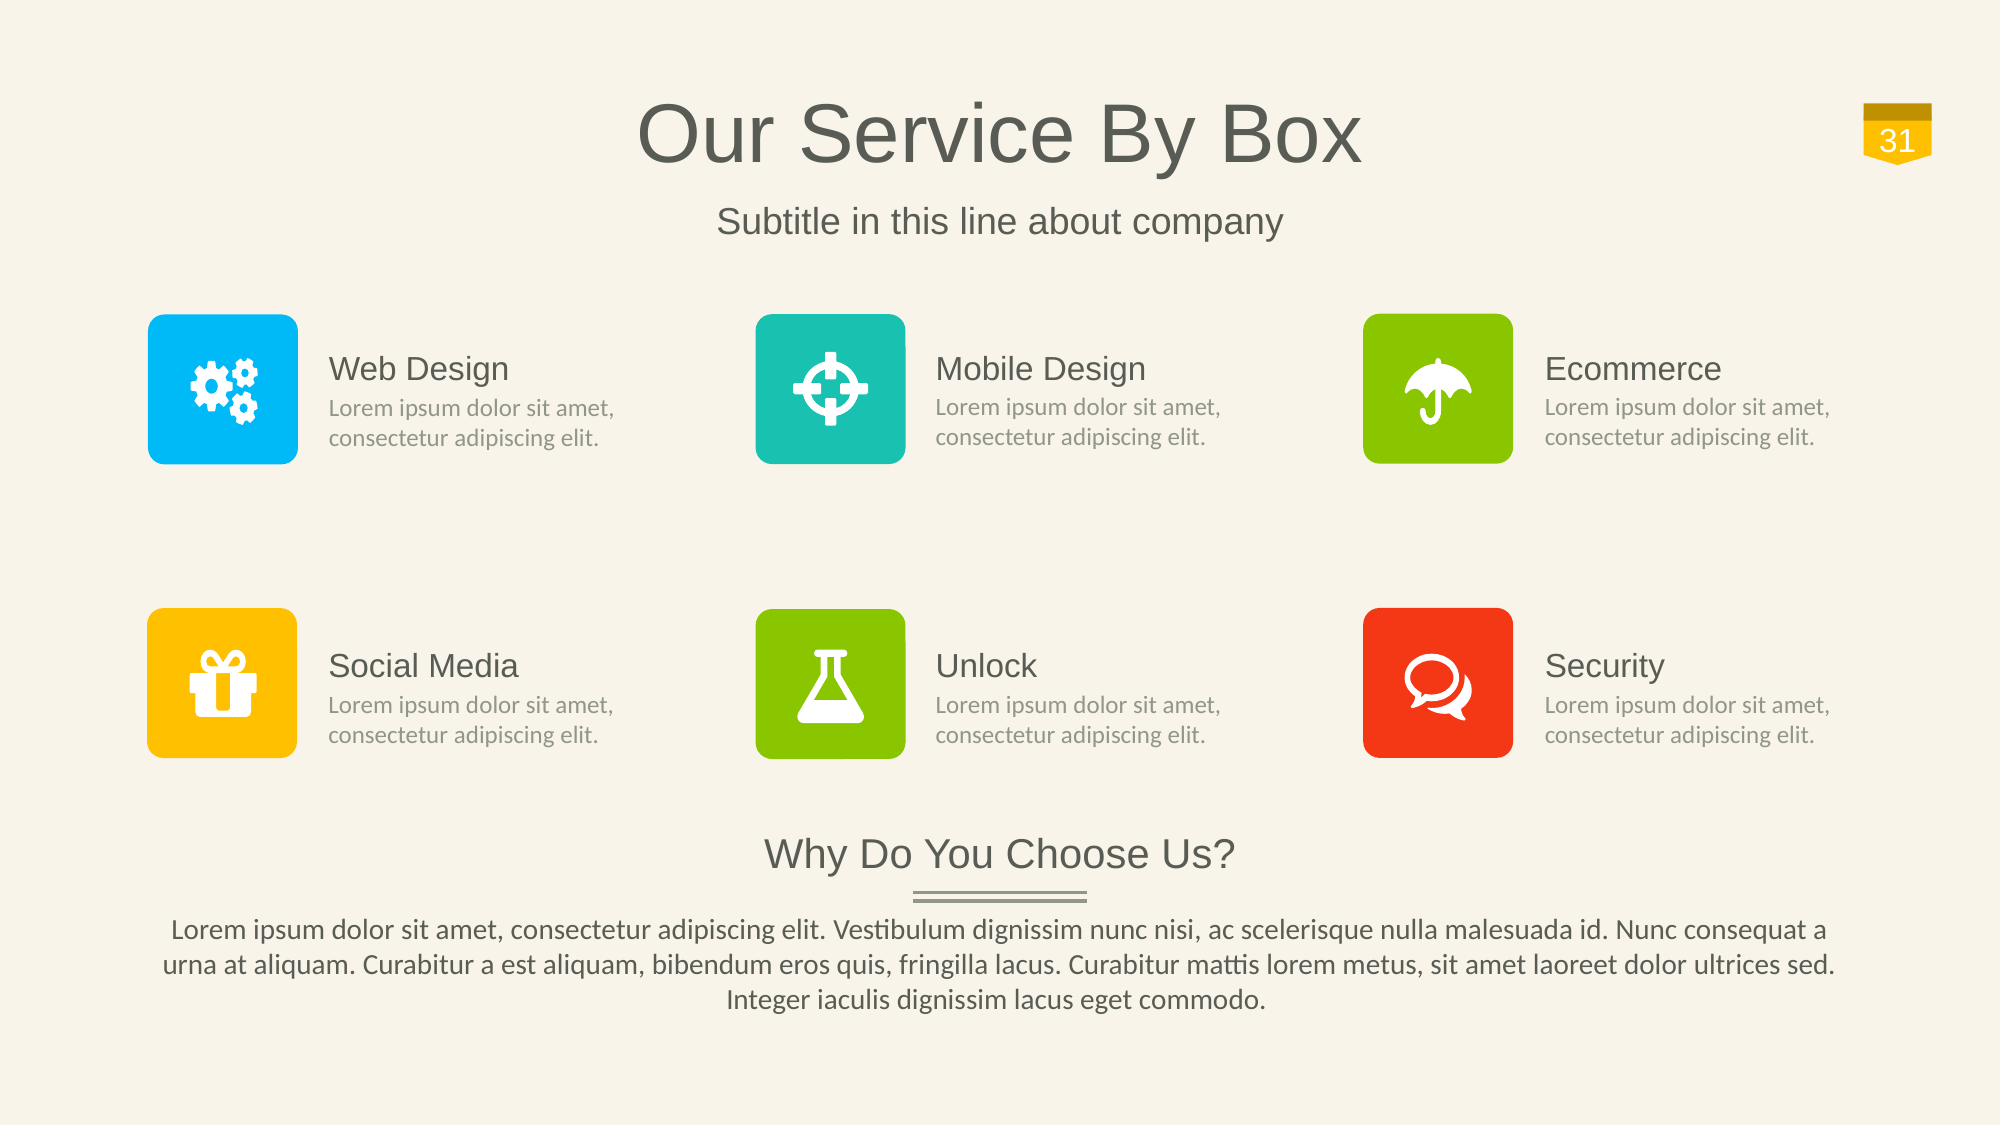

# Our Service By Box
31
Subtitle in this line about company

Mobile Design
Lorem ipsum dolor sit amet, consectetur adipiscing elit.
Ecommerce
Lorem ipsum dolor sit amet, consectetur adipiscing elit.
Web Design
Lorem ipsum dolor sit amet, consectetur adipiscing elit.

Social Media
Lorem ipsum dolor sit amet, consectetur adipiscing elit.
Unlock
Lorem ipsum dolor sit amet, consectetur adipiscing elit.
Security
Lorem ipsum dolor sit amet, consectetur adipiscing elit.
Why Do You Choose Us?
Lorem ipsum dolor sit amet, consectetur adipiscing elit. Vestibulum dignissim nunc nisi, ac scelerisque nulla malesuada id. Nunc consequat a urna at aliquam. Curabitur a est aliquam, bibendum eros quis, fringilla lacus. Curabitur mattis lorem metus, sit amet laoreet dolor ultrices sed. Integer iaculis dignissim lacus eget commodo.